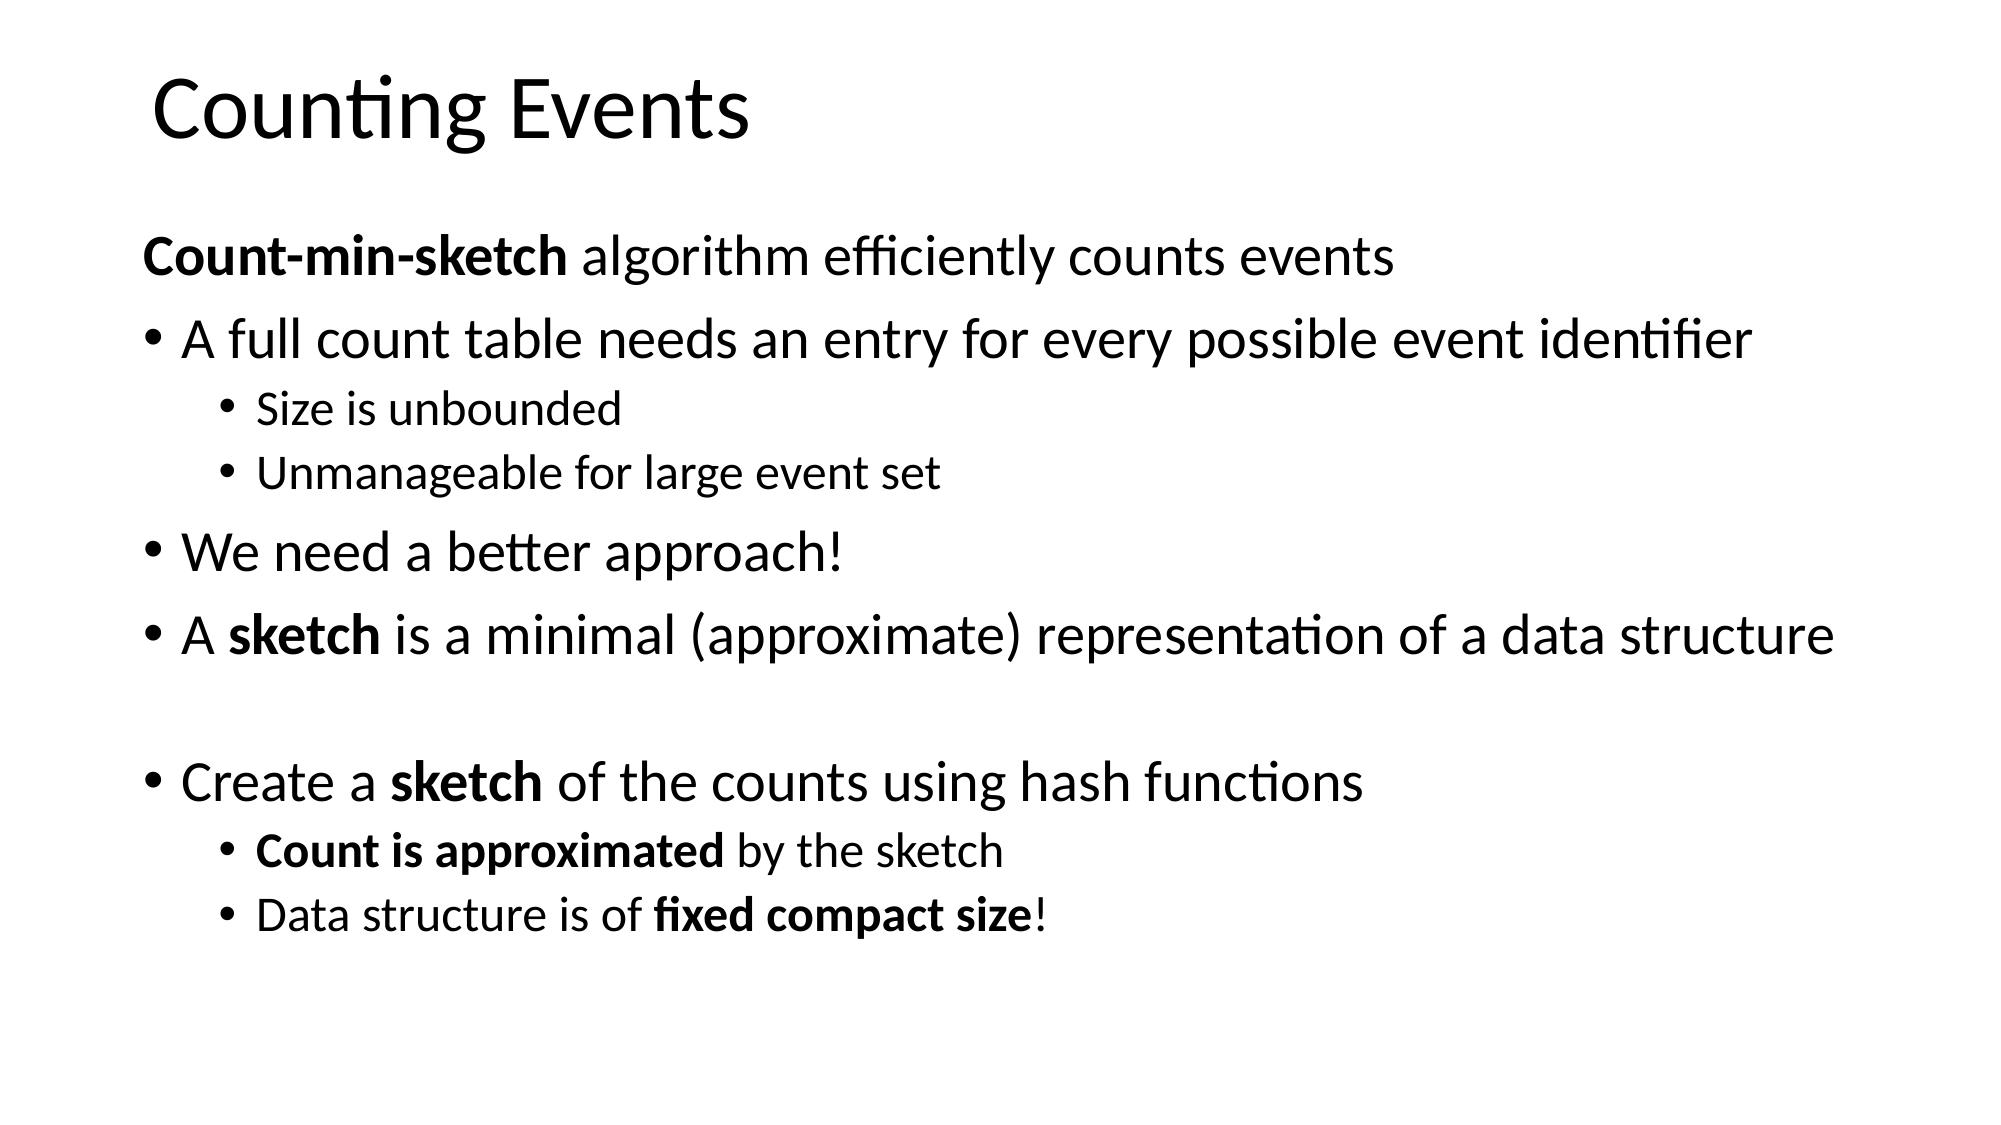

Counting Events
Count-min-sketch algorithm efficiently counts events
A full count table needs an entry for every possible event identifier
Size is unbounded
Unmanageable for large event set
We need a better approach!
A sketch is a minimal (approximate) representation of a data structure
Create a sketch of the counts using hash functions
Count is approximated by the sketch
Data structure is of fixed compact size!